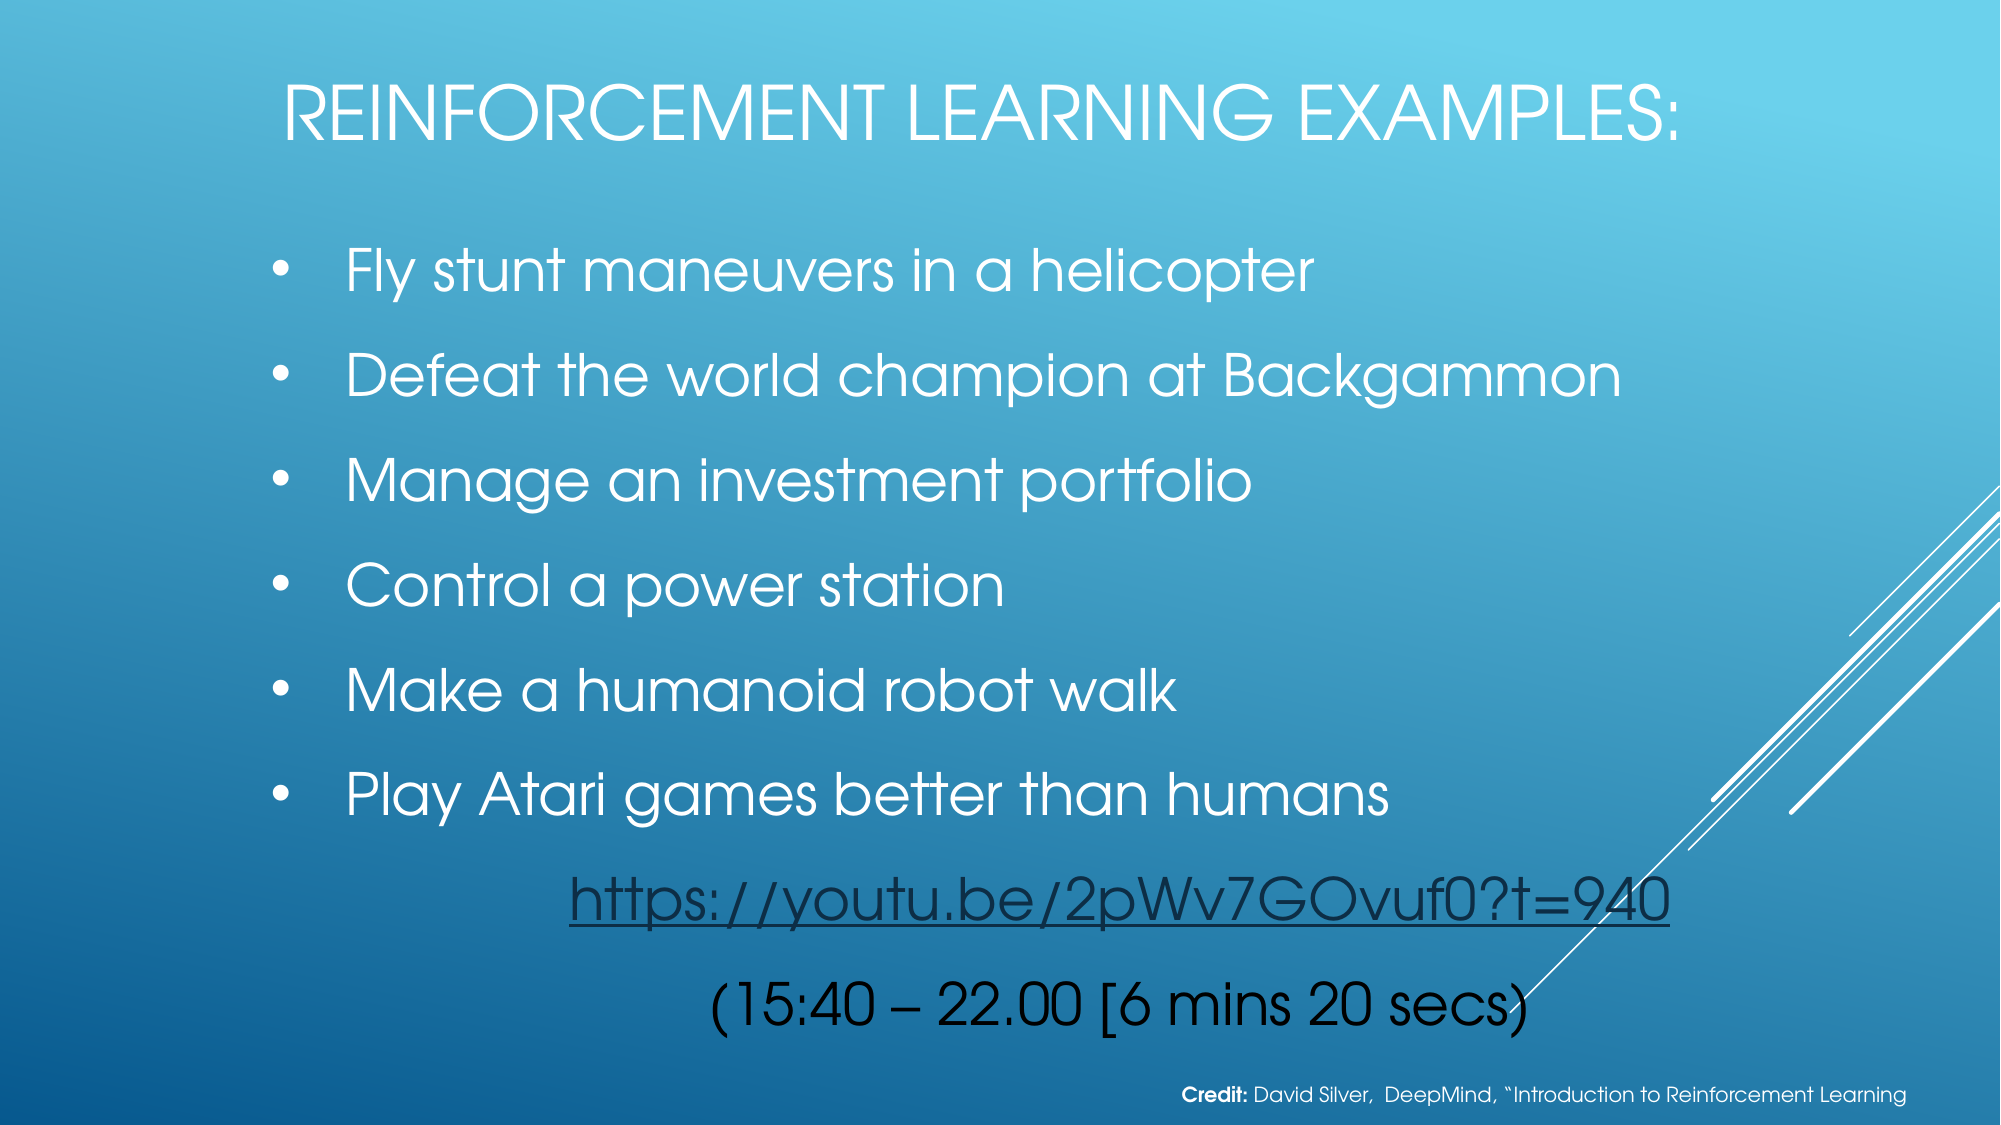

# Reinforcement Learning Examples:
Fly stunt maneuvers in a helicopter
Defeat the world champion at Backgammon
Manage an investment portfolio
Control a power station
Make a humanoid robot walk
Play Atari games better than humans
https://youtu.be/2pWv7GOvuf0?t=940
(15:40 – 22.00 [6 mins 20 secs)
Credit: David Silver,  DeepMind, “Introduction to Reinforcement Learning